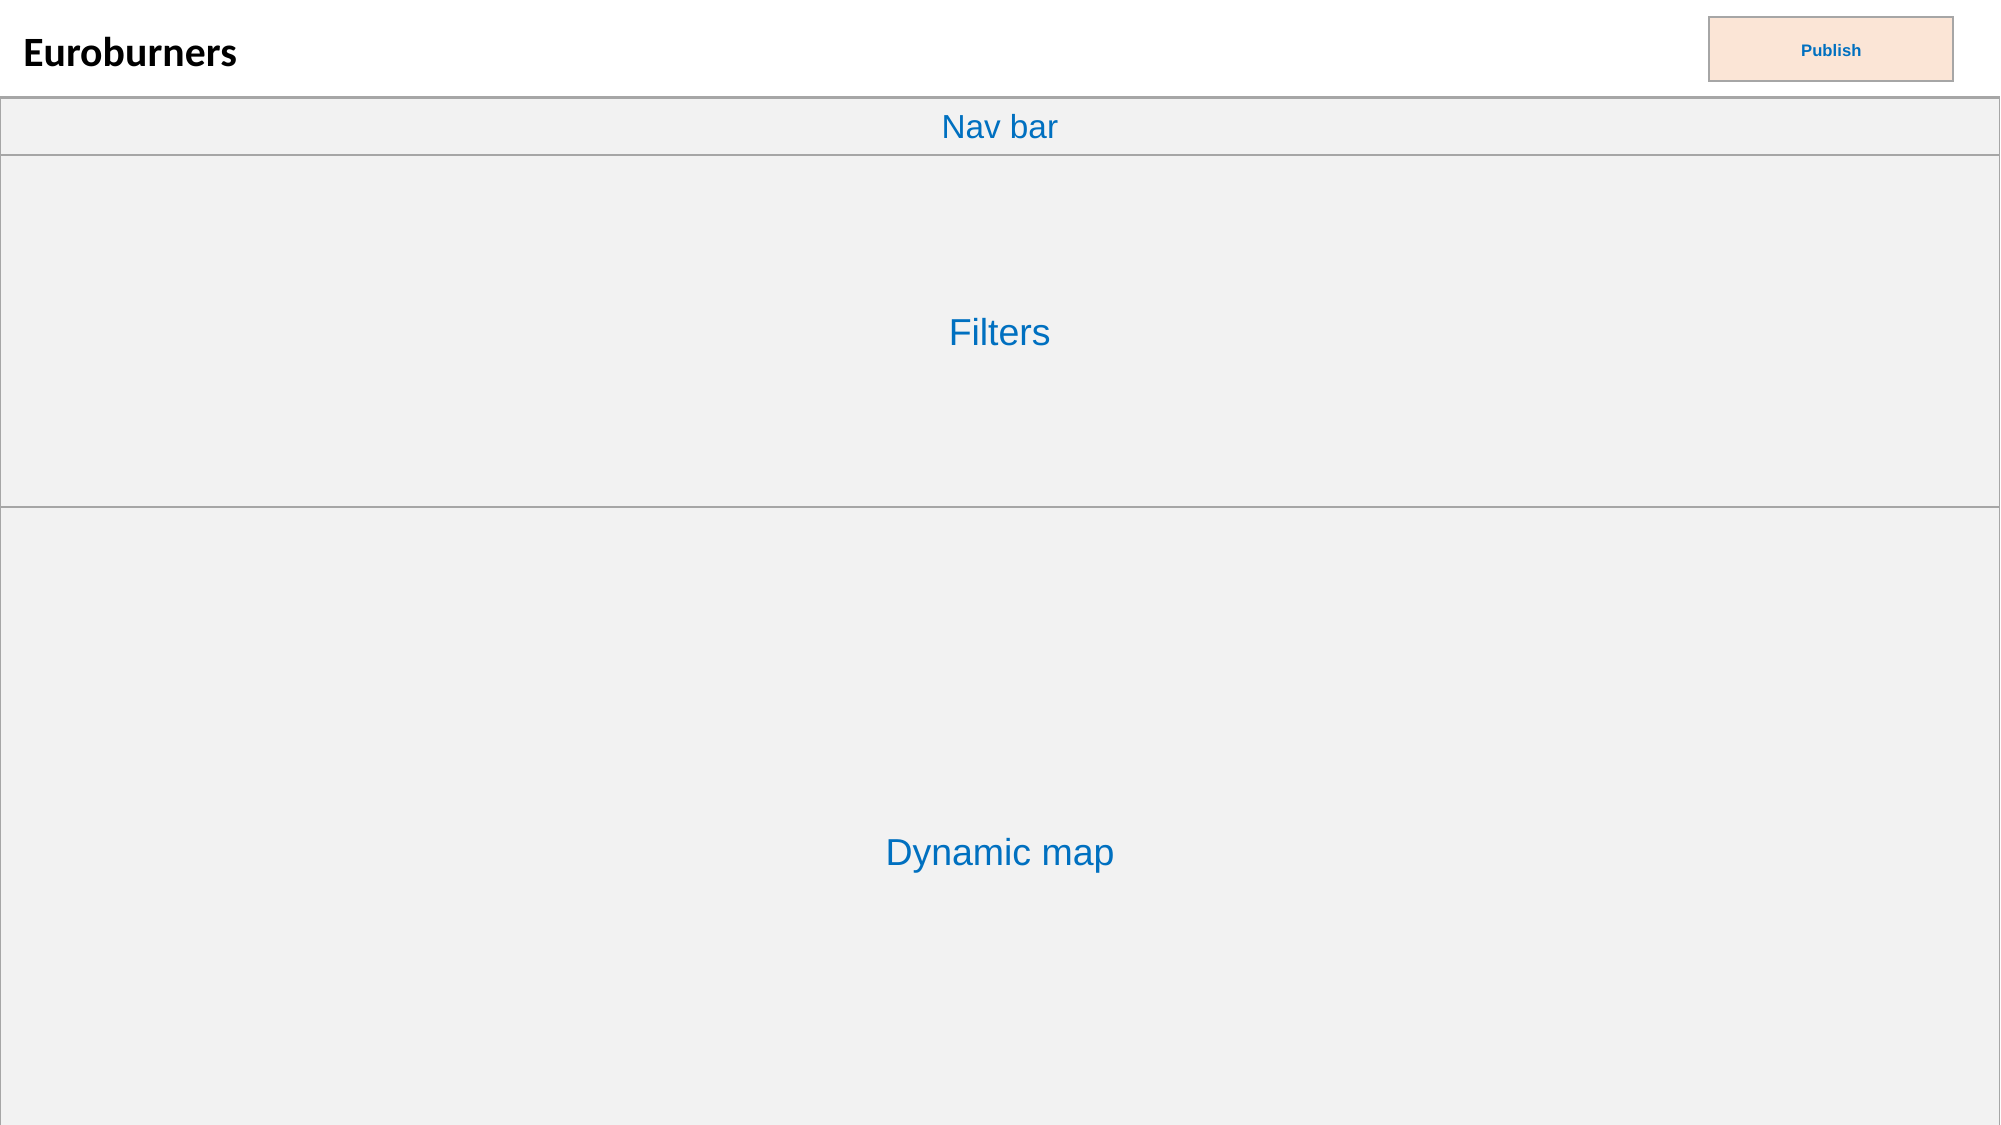

Publish
Euroburners
Nav bar

Filters

Dynamic map

Events found - list
Event description